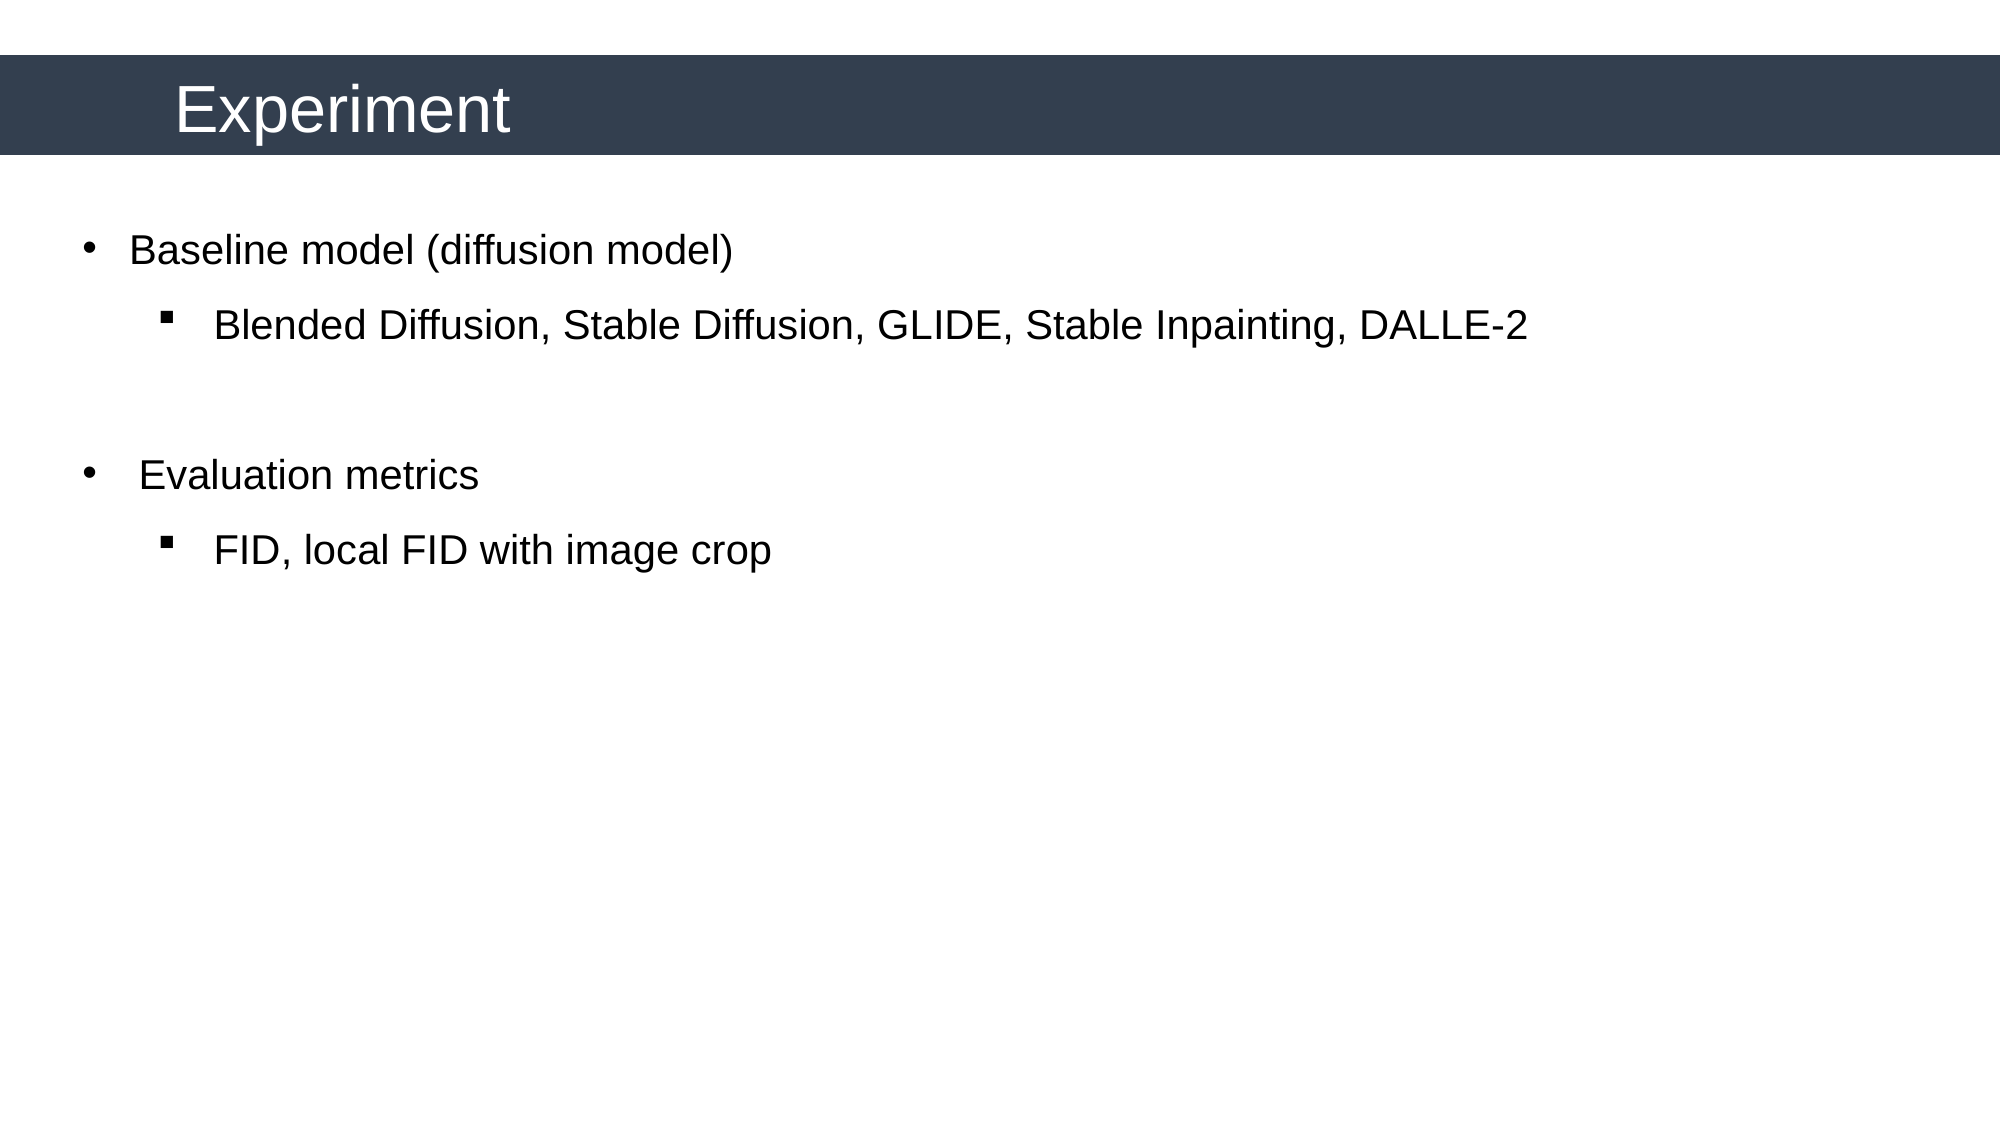

Experiment

Baseline model (diffusion model)
Blended Diffusion, Stable Diffusion, GLIDE, Stable Inpainting, DALLE-2

Evaluation metrics
FID, local FID with image crop